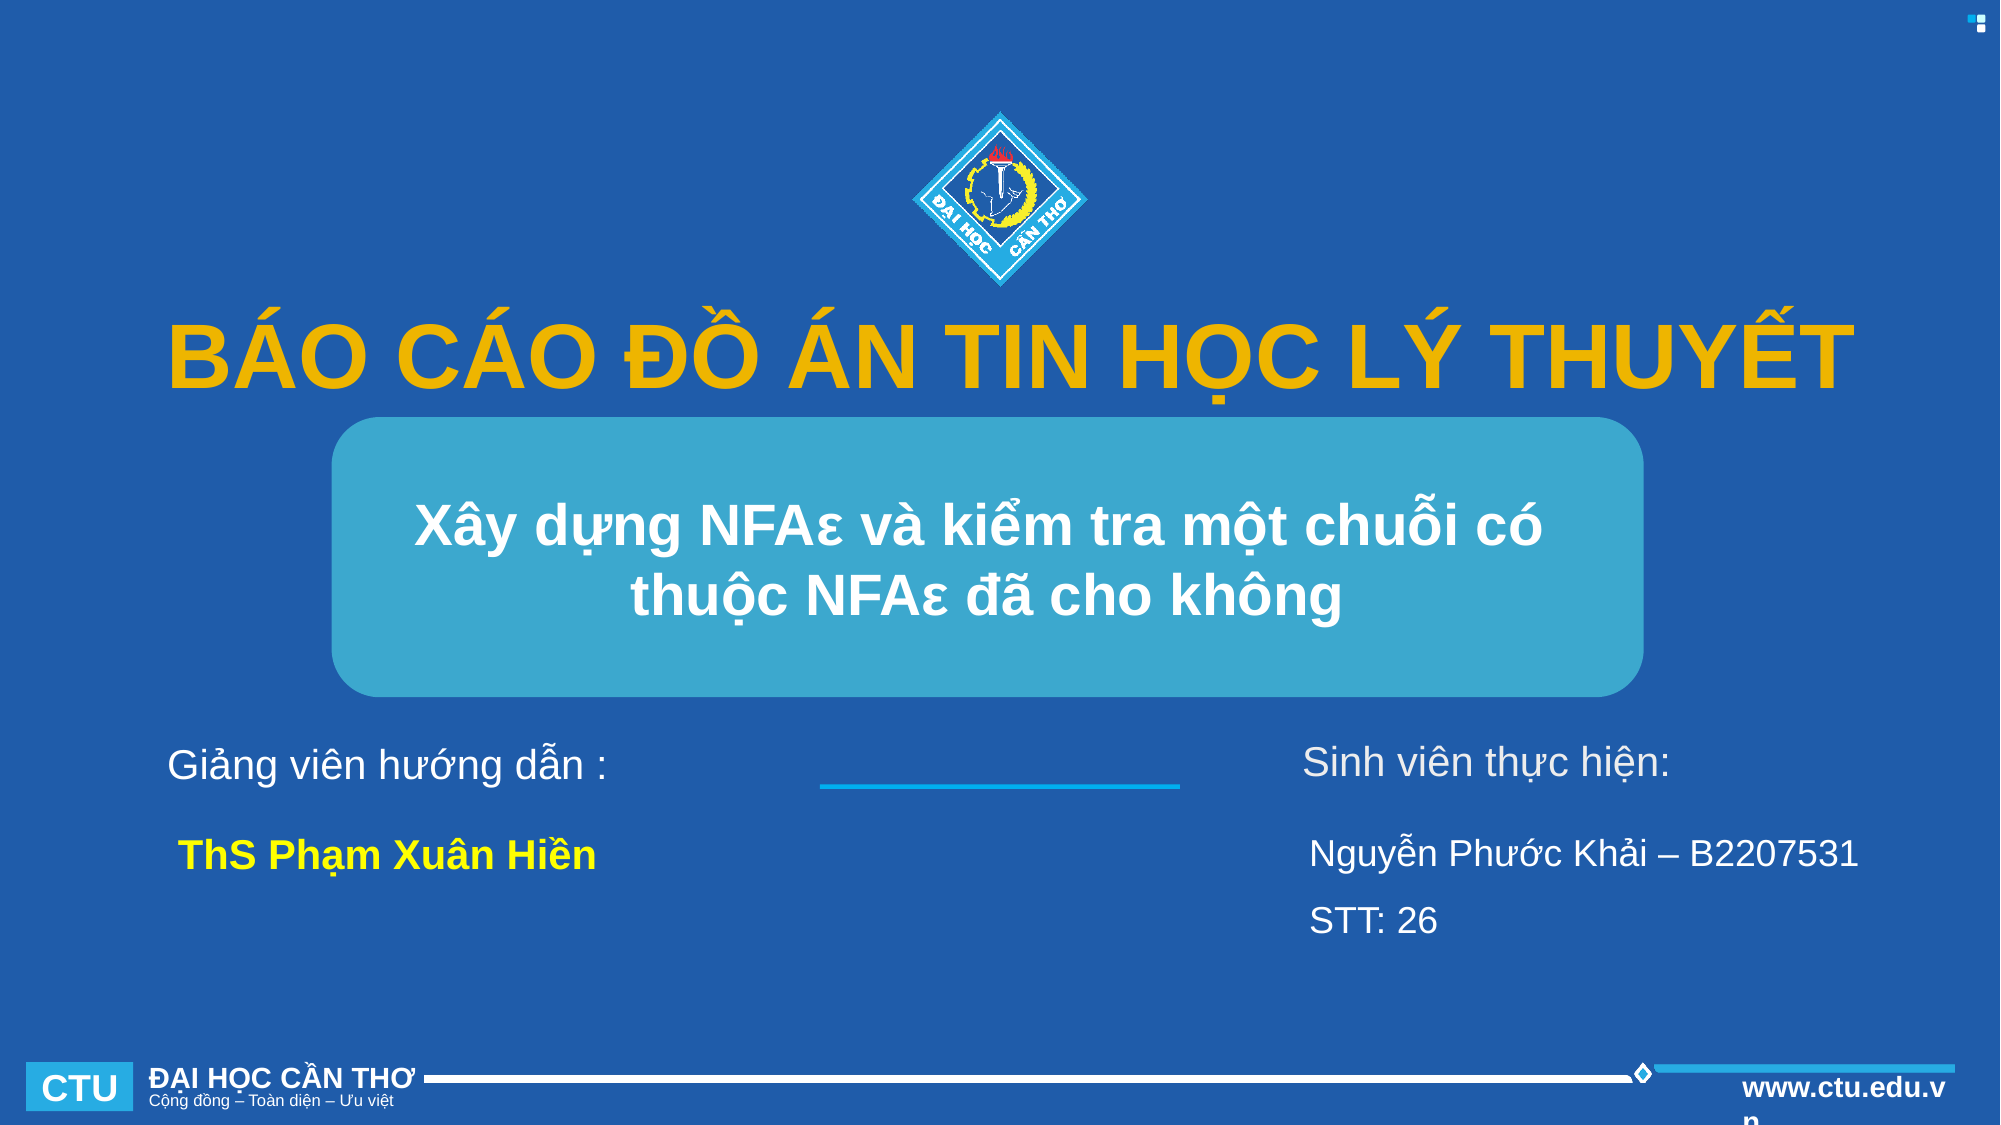

# BÁO CÁO ĐỒ ÁN TIN HỌC LÝ THUYẾT
Xây dựng NFAε và kiểm tra một chuỗi có
thuộc NFAε đã cho không
Sinh viên thực hiện:
Giảng viên hướng dẫn :

ThS Phạm Xuân Hiền
Nguyễn Phước Khải – B2207531
STT: 26